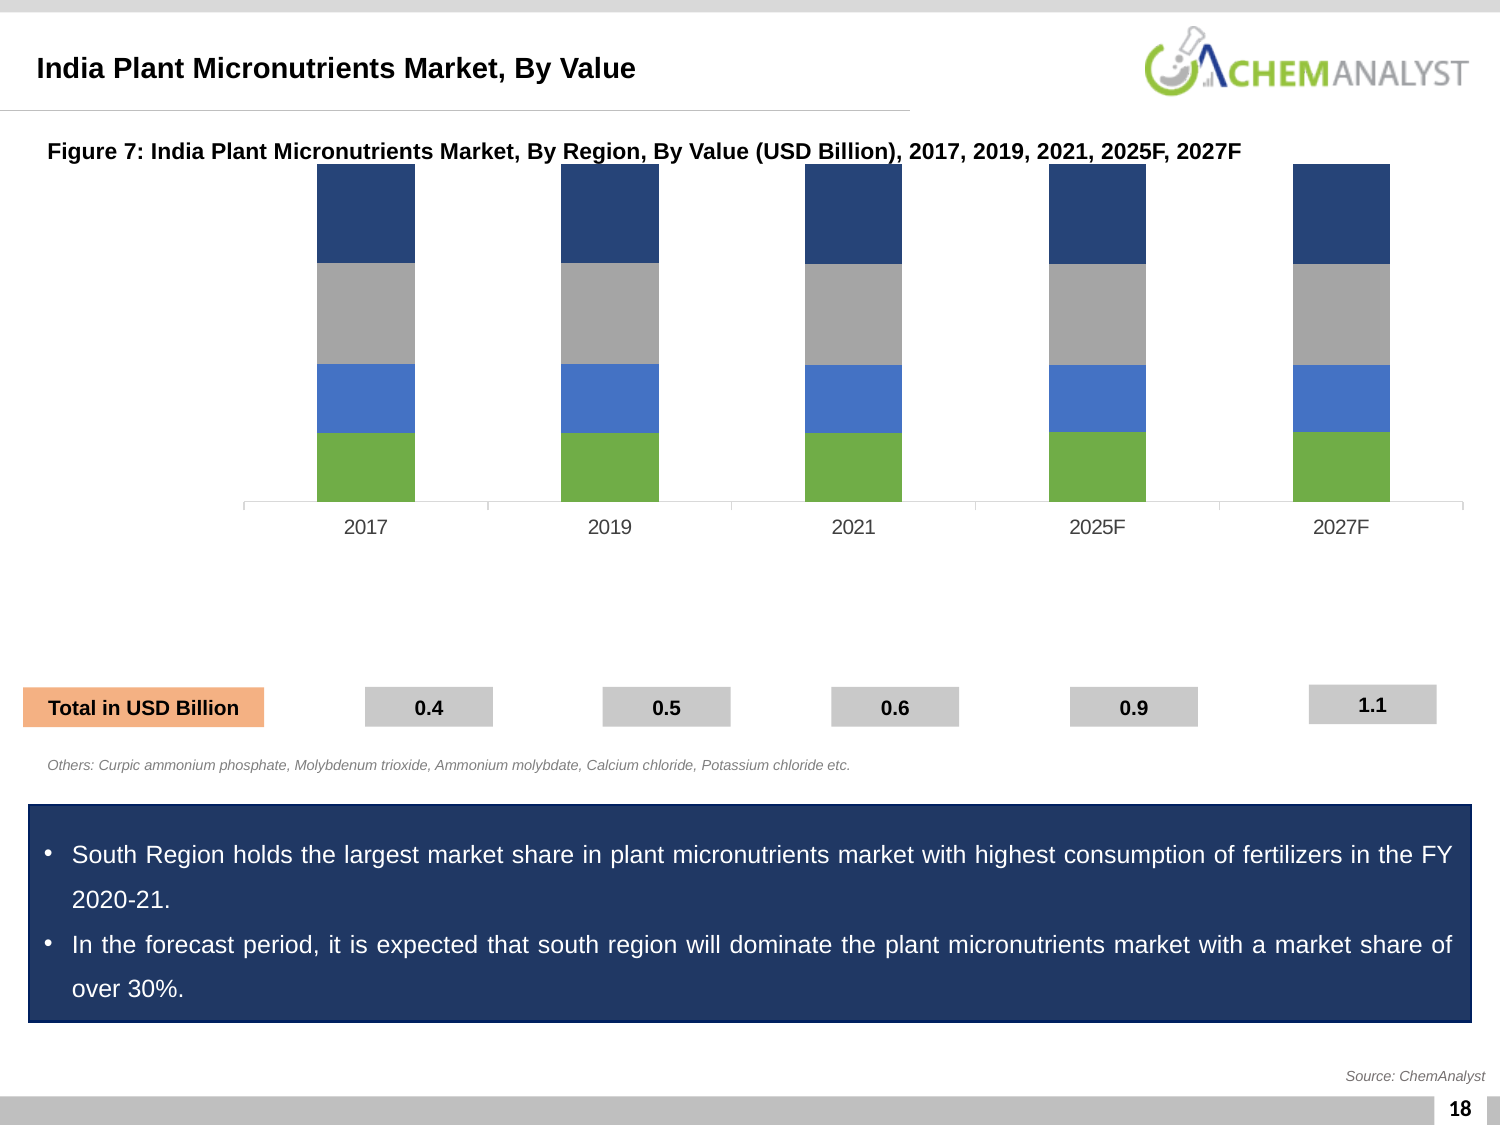

India Plant Micronutrients Market, By Value
Figure 7: India Plant Micronutrients Market, By Region, By Value (USD Billion), 2017, 2019, 2021, 2025F, 2027F

### Chart

| Category | West | East  | South | North |
|---|---|---|---|---|
| 2017 | 0.09201332699999998 | 0.09124542000000004 | 0.13533231599999998 | 0.13311893700000002 |
| 2019 | 0.10970431719999994 | 0.1089507056 | 0.1610575648 | 0.1585814124 |
| 2021 | 0.12911978300000002 | 0.12715862999999997 | 0.18953594799999998 | 0.18681563900000003 |
| 2025F | 0.18399133917436314 | 0.17905016551489547 | 0.2696084027647774 | 0.26574530335828433 |
| 2027F | 0.2209815827101156 | 0.21430149586076064 | 0.3233377521760394 | 0.31881253205228277 |
1.1
0.4
0.5
0.6
0.9
Total in USD Billion
Others: Curpic ammonium phosphate, Molybdenum trioxide, Ammonium molybdate, Calcium chloride, Potassium chloride etc.
South Region holds the largest market share in plant micronutrients market with highest consumption of fertilizers in the FY 2020-21.
In the forecast period, it is expected that south region will dominate the plant micronutrients market with a market share of over 30%.
Source: ChemAnalyst